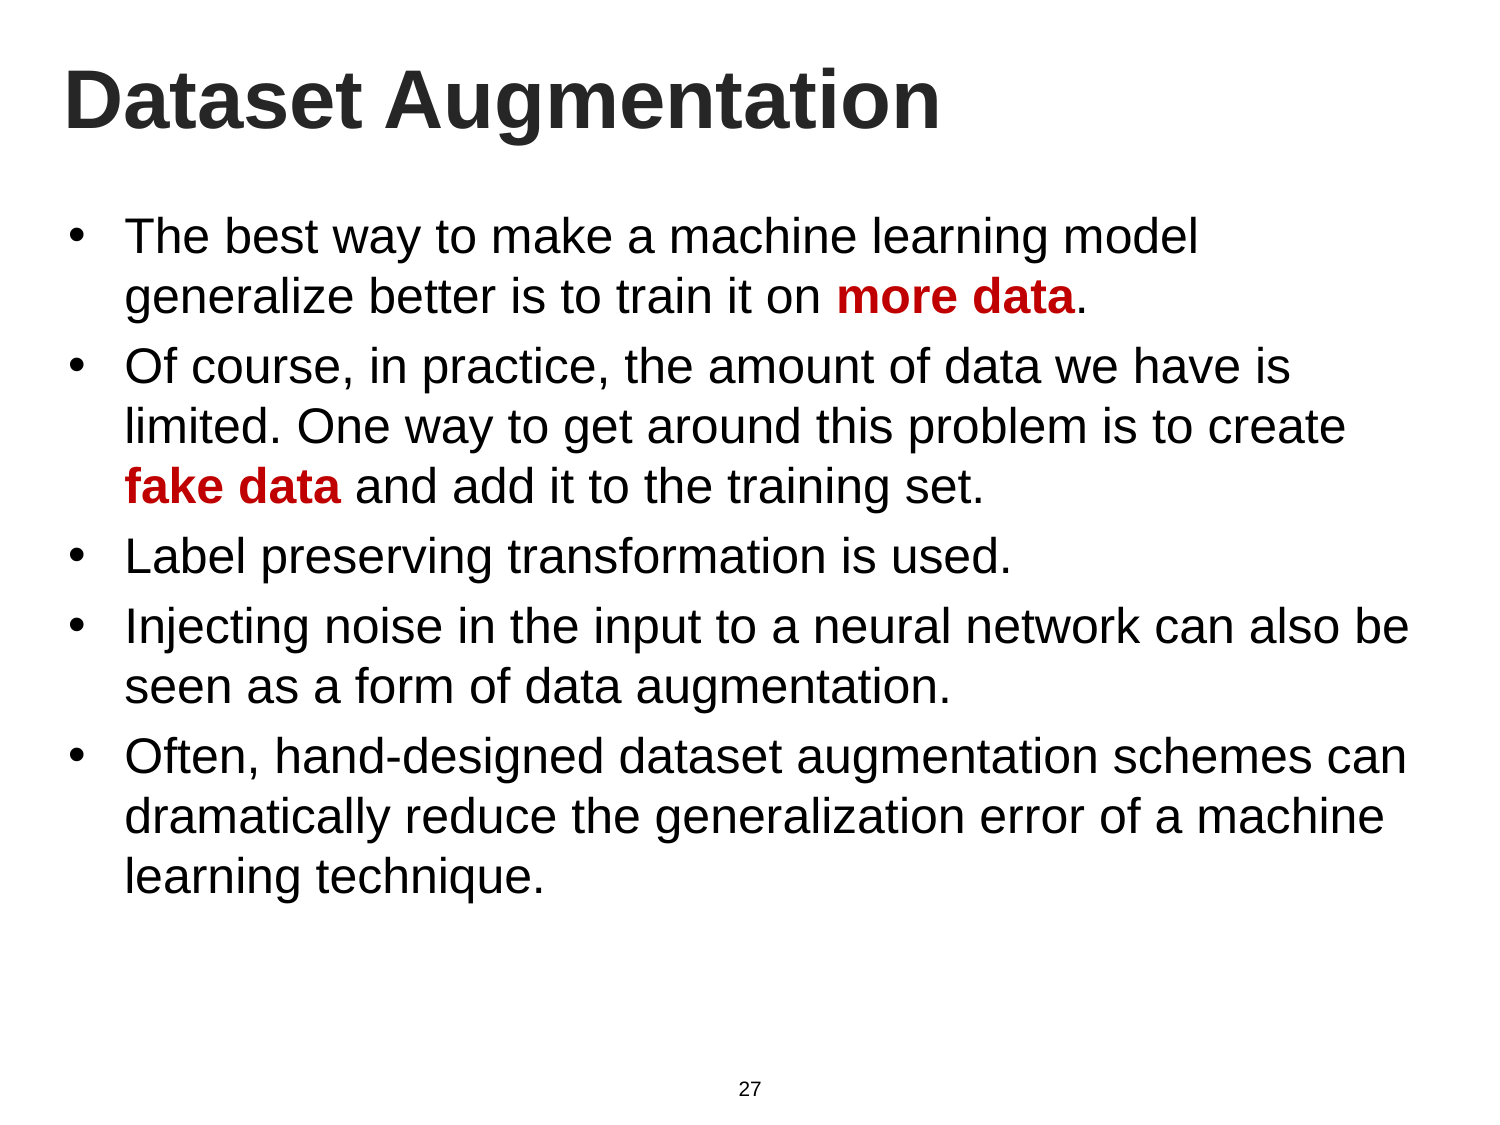

# Dataset Augmentation
The best way to make a machine learning model generalize better is to train it on more data.
Of course, in practice, the amount of data we have is limited. One way to get around this problem is to create fake data and add it to the training set.
Label preserving transformation is used.
Injecting noise in the input to a neural network can also be seen as a form of data augmentation.
Often, hand-designed dataset augmentation schemes can dramatically reduce the generalization error of a machine learning technique.
27